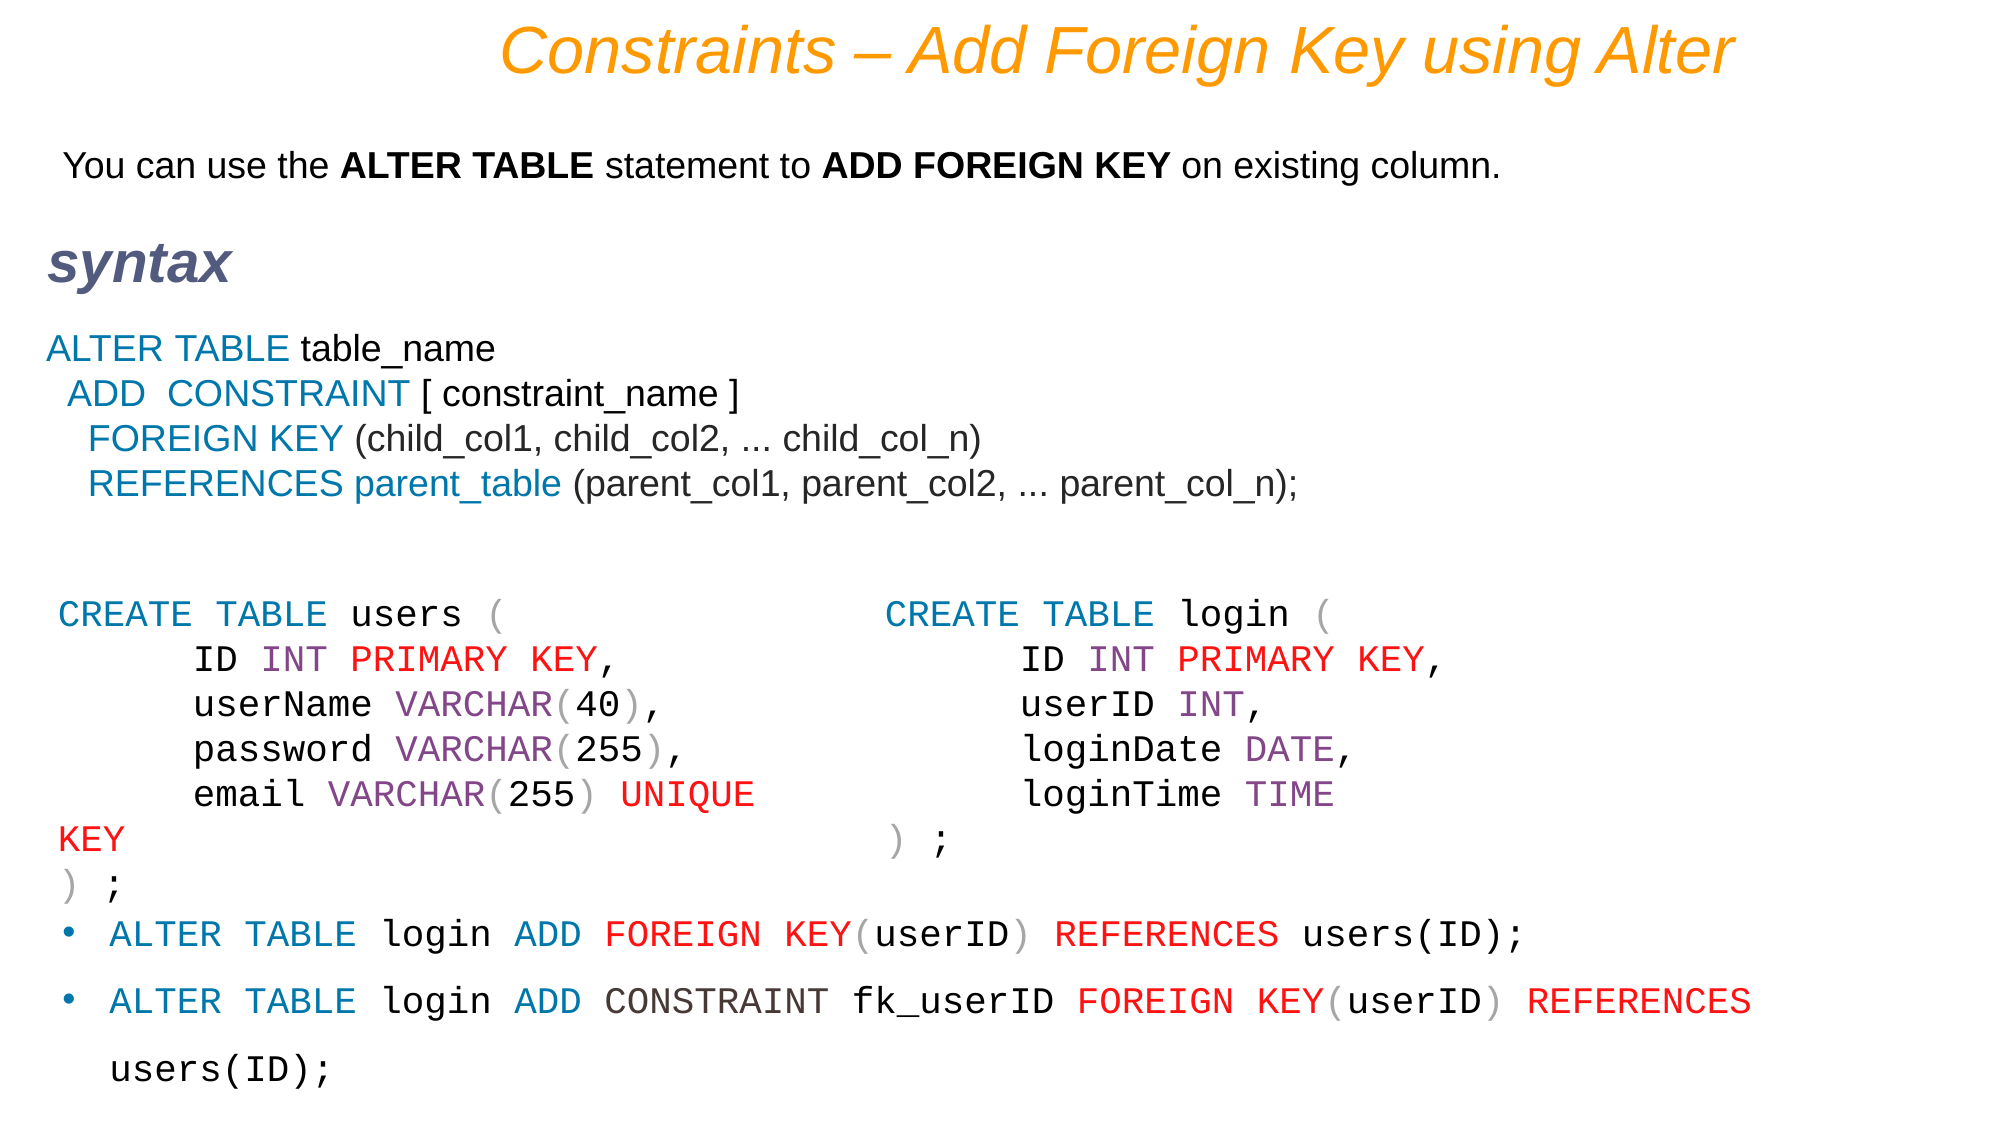

Constraints – Add Foreign Key using Alter
You can use the ALTER TABLE statement to ADD FOREIGN KEY on existing column.
syntax
ALTER TABLE table_name
  ADD  CONSTRAINT [ constraint_name ]
    FOREIGN KEY (child_col1, child_col2, ... child_col_n)
    REFERENCES parent_table (parent_col1, parent_col2, ... parent_col_n);
CREATE TABLE users (
      ID INT PRIMARY KEY,
      userName VARCHAR(40),
      password VARCHAR(255),
      email VARCHAR(255) UNIQUE KEY
) ;
CREATE TABLE login (
      ID INT PRIMARY KEY,
      userID INT,
      loginDate DATE,
      loginTime TIME
) ;
ALTER TABLE login ADD FOREIGN KEY(userID) REFERENCES users(ID);
ALTER TABLE login ADD CONSTRAINT fk_userID FOREIGN KEY(userID) REFERENCES users(ID);